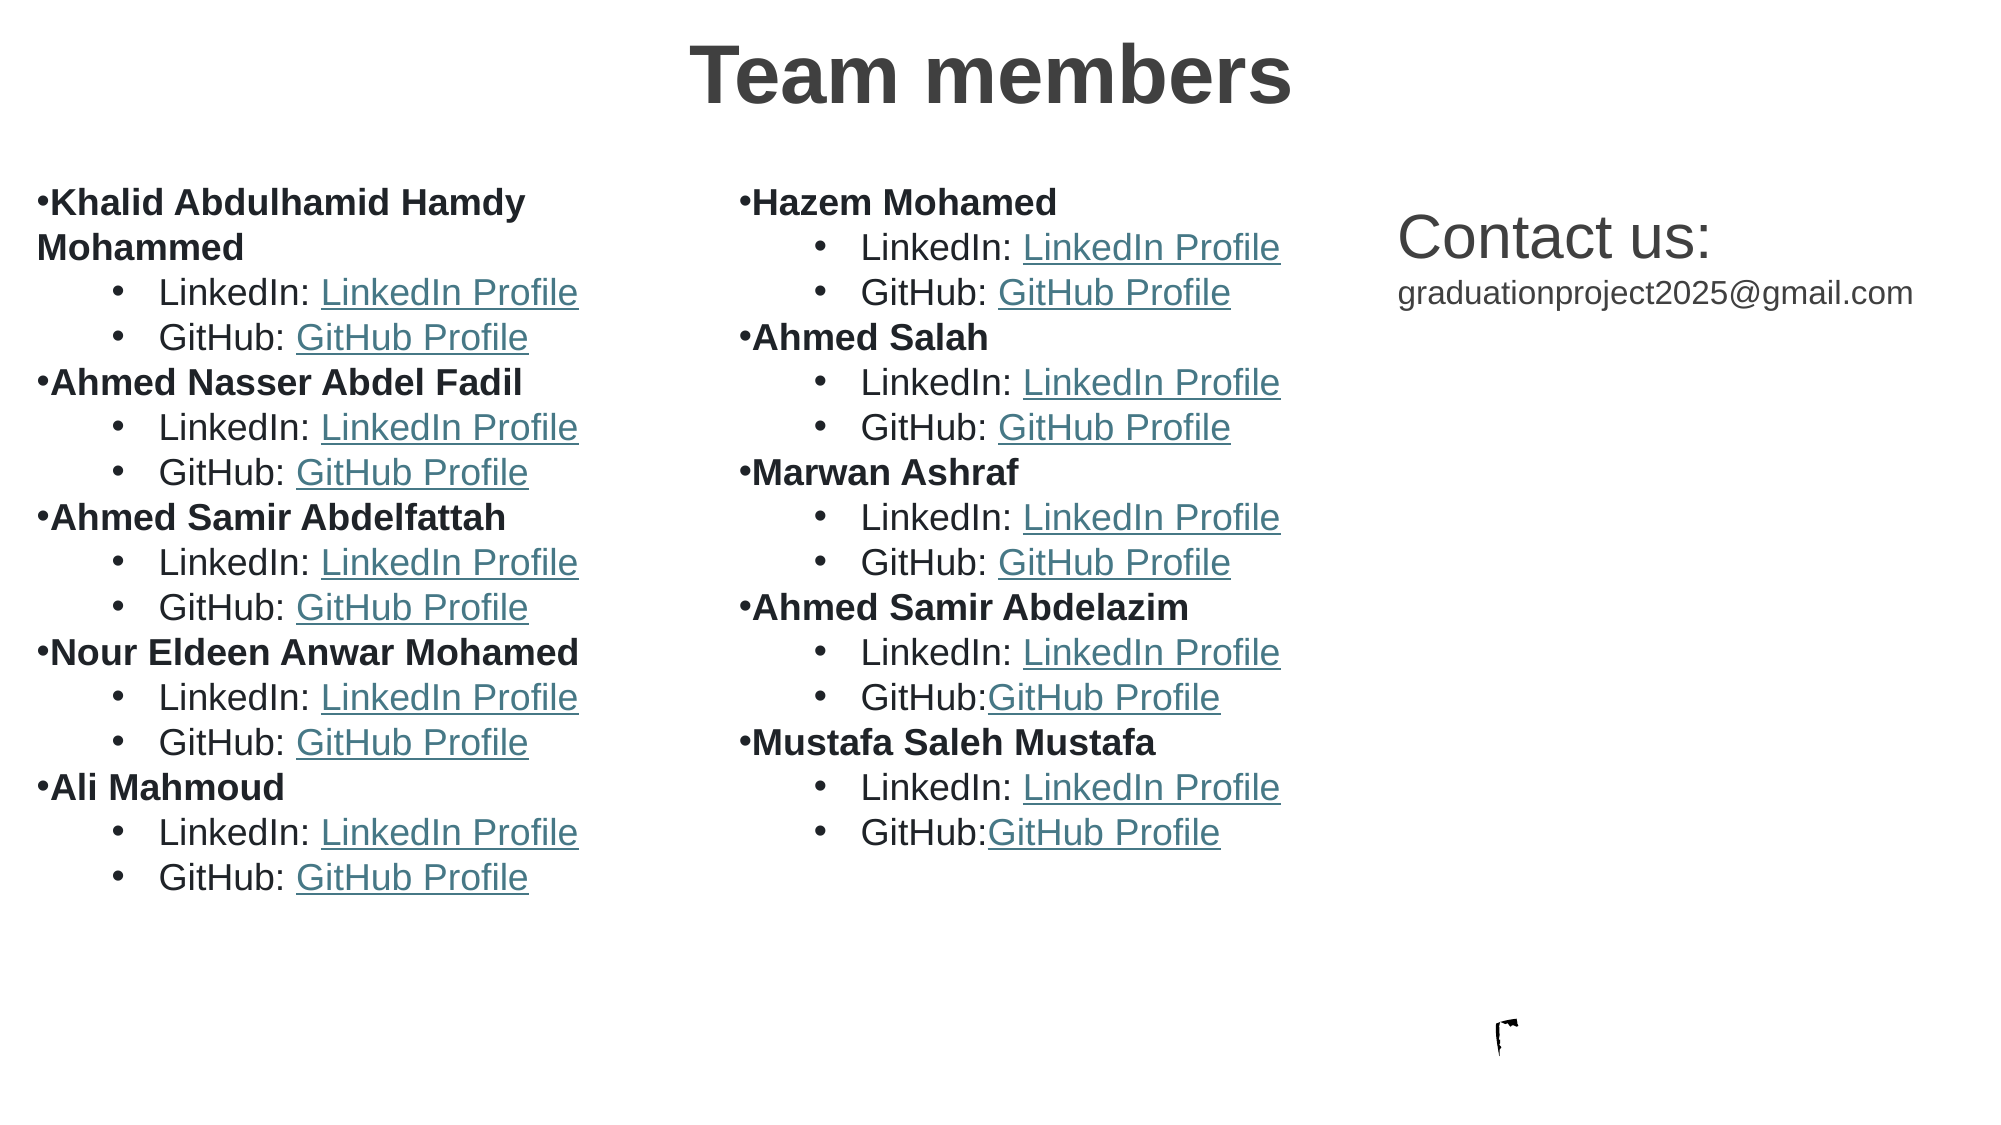

Team members
Khalid Abdulhamid Hamdy Mohammed
LinkedIn: LinkedIn Profile
GitHub: GitHub Profile
Ahmed Nasser Abdel Fadil
LinkedIn: LinkedIn Profile
GitHub: GitHub Profile
Ahmed Samir Abdelfattah
LinkedIn: LinkedIn Profile
GitHub: GitHub Profile
Nour Eldeen Anwar Mohamed
LinkedIn: LinkedIn Profile
GitHub: GitHub Profile
Ali Mahmoud
LinkedIn: LinkedIn Profile
GitHub: GitHub Profile

Hazem Mohamed
LinkedIn: LinkedIn Profile
GitHub: GitHub Profile
Ahmed Salah
LinkedIn: LinkedIn Profile
GitHub: GitHub Profile
Marwan Ashraf
LinkedIn: LinkedIn Profile
GitHub: GitHub Profile
Ahmed Samir Abdelazim
LinkedIn: LinkedIn Profile
GitHub:GitHub Profile
Mustafa Saleh Mustafa
LinkedIn: LinkedIn Profile
GitHub:GitHub Profile
Contact us:
graduationproject2025@gmail.com